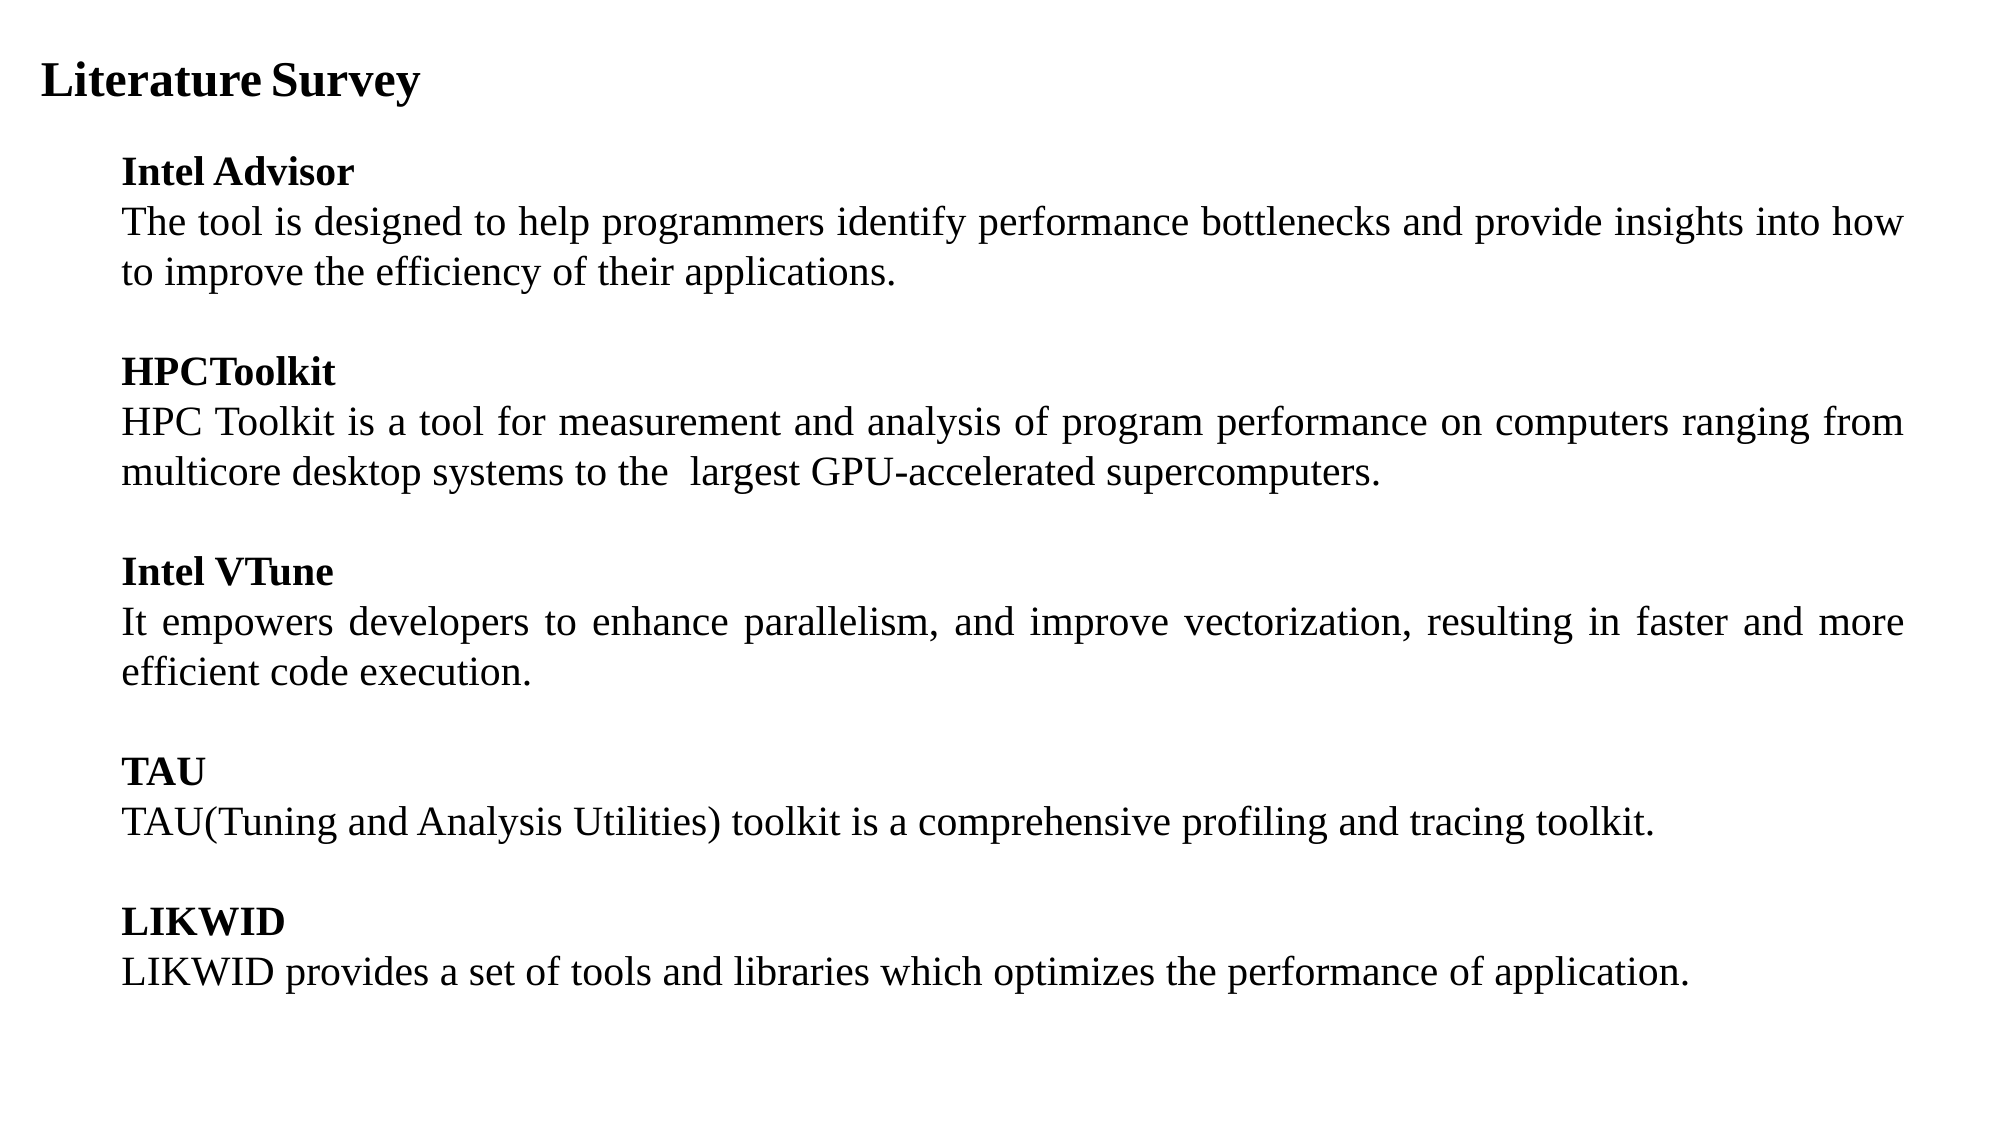

Literature Survey
Intel Advisor
The tool is designed to help programmers identify performance bottlenecks and provide insights into how to improve the efficiency of their applications.

HPCToolkit
HPC Toolkit is a tool for measurement and analysis of program performance on computers ranging from multicore desktop systems to the  largest GPU-accelerated supercomputers.

Intel VTune
It empowers developers to enhance parallelism, and improve vectorization, resulting in faster and more efficient code execution.

TAU
TAU(Tuning and Analysis Utilities) toolkit is a comprehensive profiling and tracing toolkit.

LIKWID
LIKWID provides a set of tools and libraries which optimizes the performance of application.